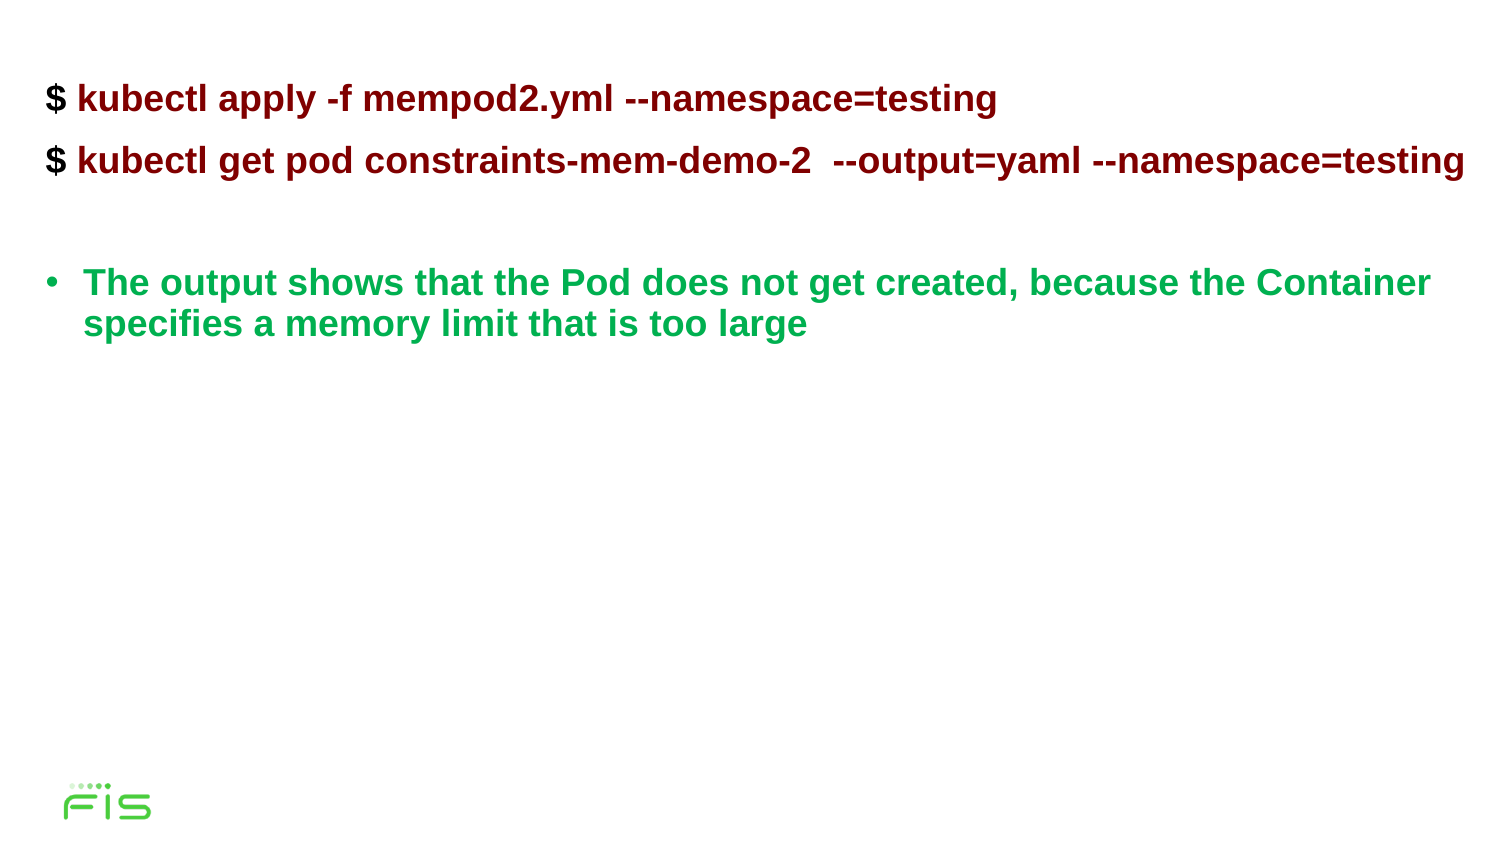

$ kubectl apply -f mempod2.yml --namespace=testing
$ kubectl get pod constraints-mem-demo-2  --output=yaml --namespace=testing

The output shows that the Pod does not get created, because the Container specifies a memory limit that is too large